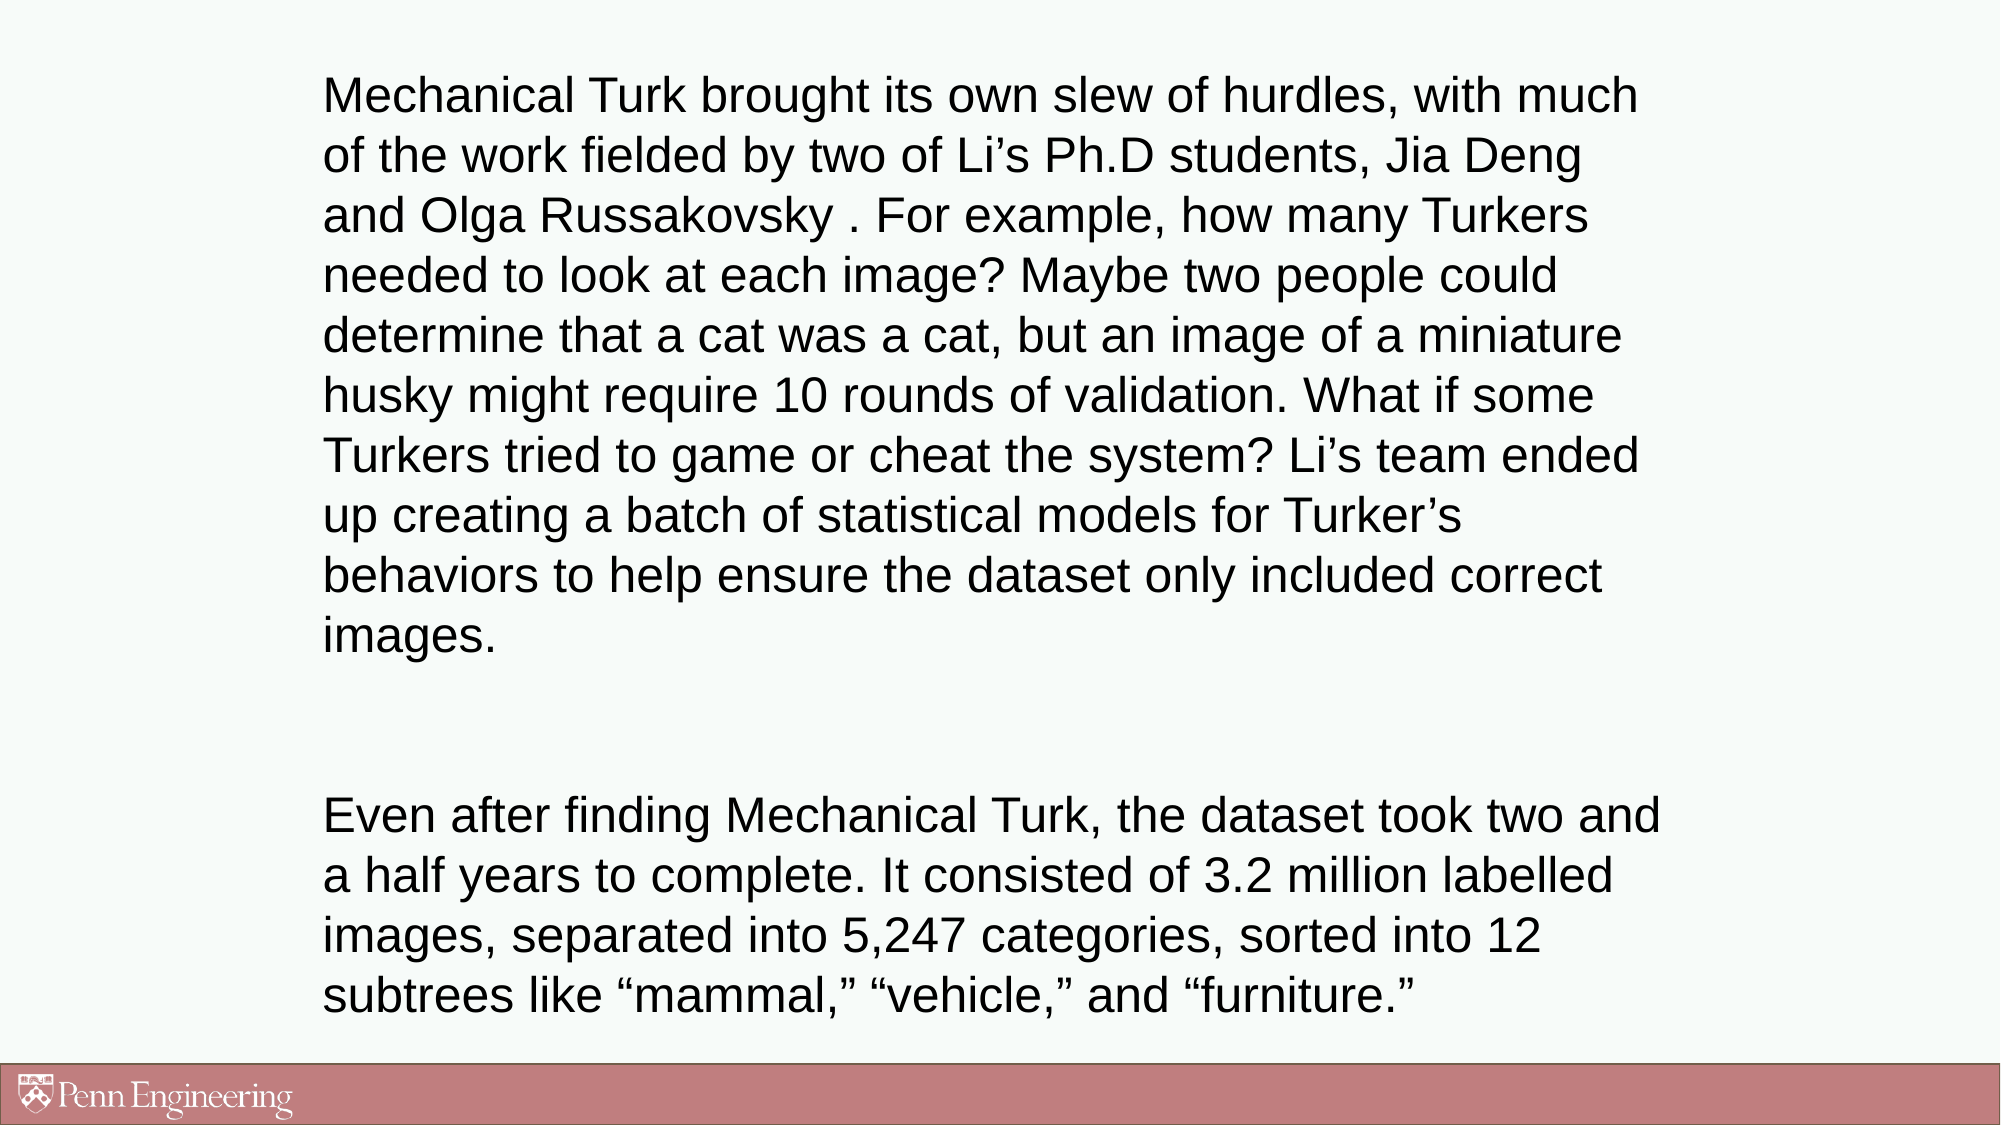

Mechanical Turk brought its own slew of hurdles, with much of the work fielded by two of Li’s Ph.D students, Jia Deng and Olga Russakovsky . For example, how many Turkers needed to look at each image? Maybe two people could determine that a cat was a cat, but an image of a miniature husky might require 10 rounds of validation. What if some Turkers tried to game or cheat the system? Li’s team ended up creating a batch of statistical models for Turker’s behaviors to help ensure the dataset only included correct images.

Even after finding Mechanical Turk, the dataset took two and a half years to complete. It consisted of 3.2 million labelled images, separated into 5,247 categories, sorted into 12 subtrees like “mammal,” “vehicle,” and “furniture.”